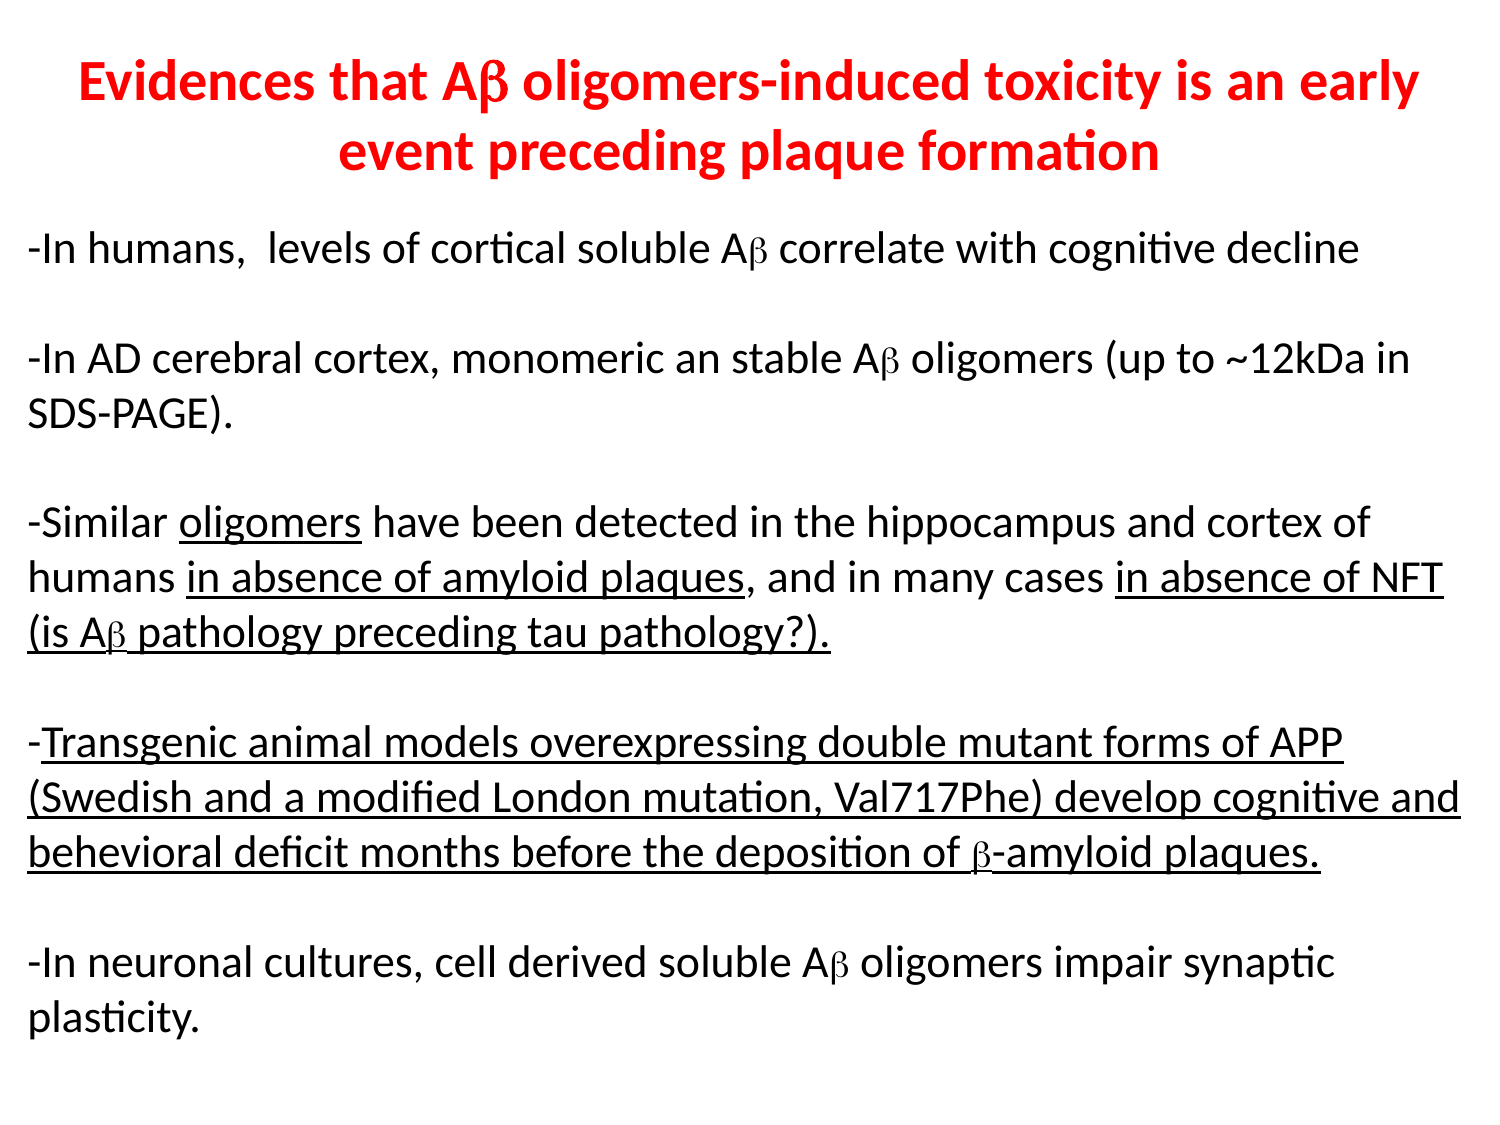

Evidences that Aβ oligomers-induced toxicity is an early event preceding plaque formation
-In humans,  levels of cortical soluble Aβ correlate with cognitive decline

-In AD cerebral cortex, monomeric an stable Aβ oligomers (up to ~12kDa in SDS-PAGE).

-Similar oligomers have been detected in the hippocampus and cortex of humans in absence of amyloid plaques, and in many cases in absence of NFT (is Aβ pathology preceding tau pathology?).

-Transgenic animal models overexpressing double mutant forms of APP (Swedish and a modified London mutation, Val717Phe) develop cognitive and behevioral deficit months before the deposition of β-amyloid plaques.

-In neuronal cultures, cell derived soluble Aβ oligomers impair synaptic plasticity.